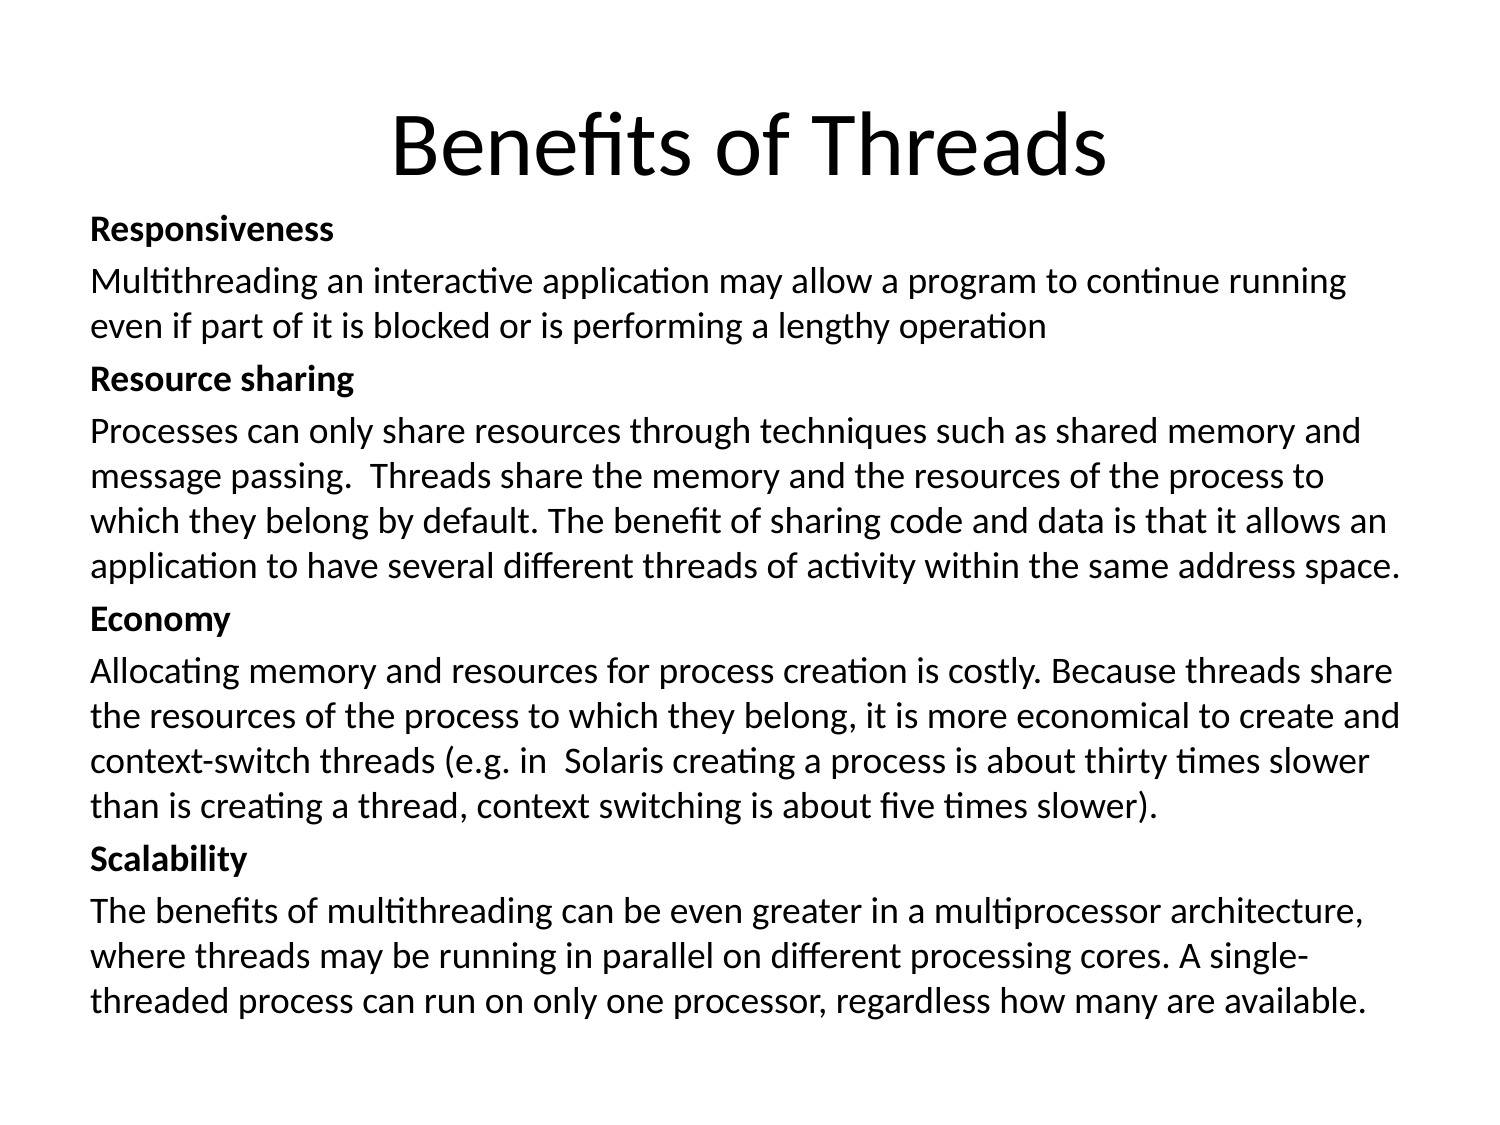

# Benefits of Threads
Responsiveness
Multithreading an interactive application may allow a program to continue running even if part of it is blocked or is performing a lengthy operation
Resource sharing
Processes can only share resources through techniques such as shared memory and message passing.  Threads share the memory and the resources of the process to which they belong by default. The benefit of sharing code and data is that it allows an application to have several different threads of activity within the same address space.
Economy
Allocating memory and resources for process creation is costly. Because threads share the resources of the process to which they belong, it is more economical to create and context-switch threads (e.g. in  Solaris creating a process is about thirty times slower than is creating a thread, context switching is about five times slower).
Scalability
The benefits of multithreading can be even greater in a multiprocessor architecture, where threads may be running in parallel on different processing cores. A single-threaded process can run on only one processor, regardless how many are available.